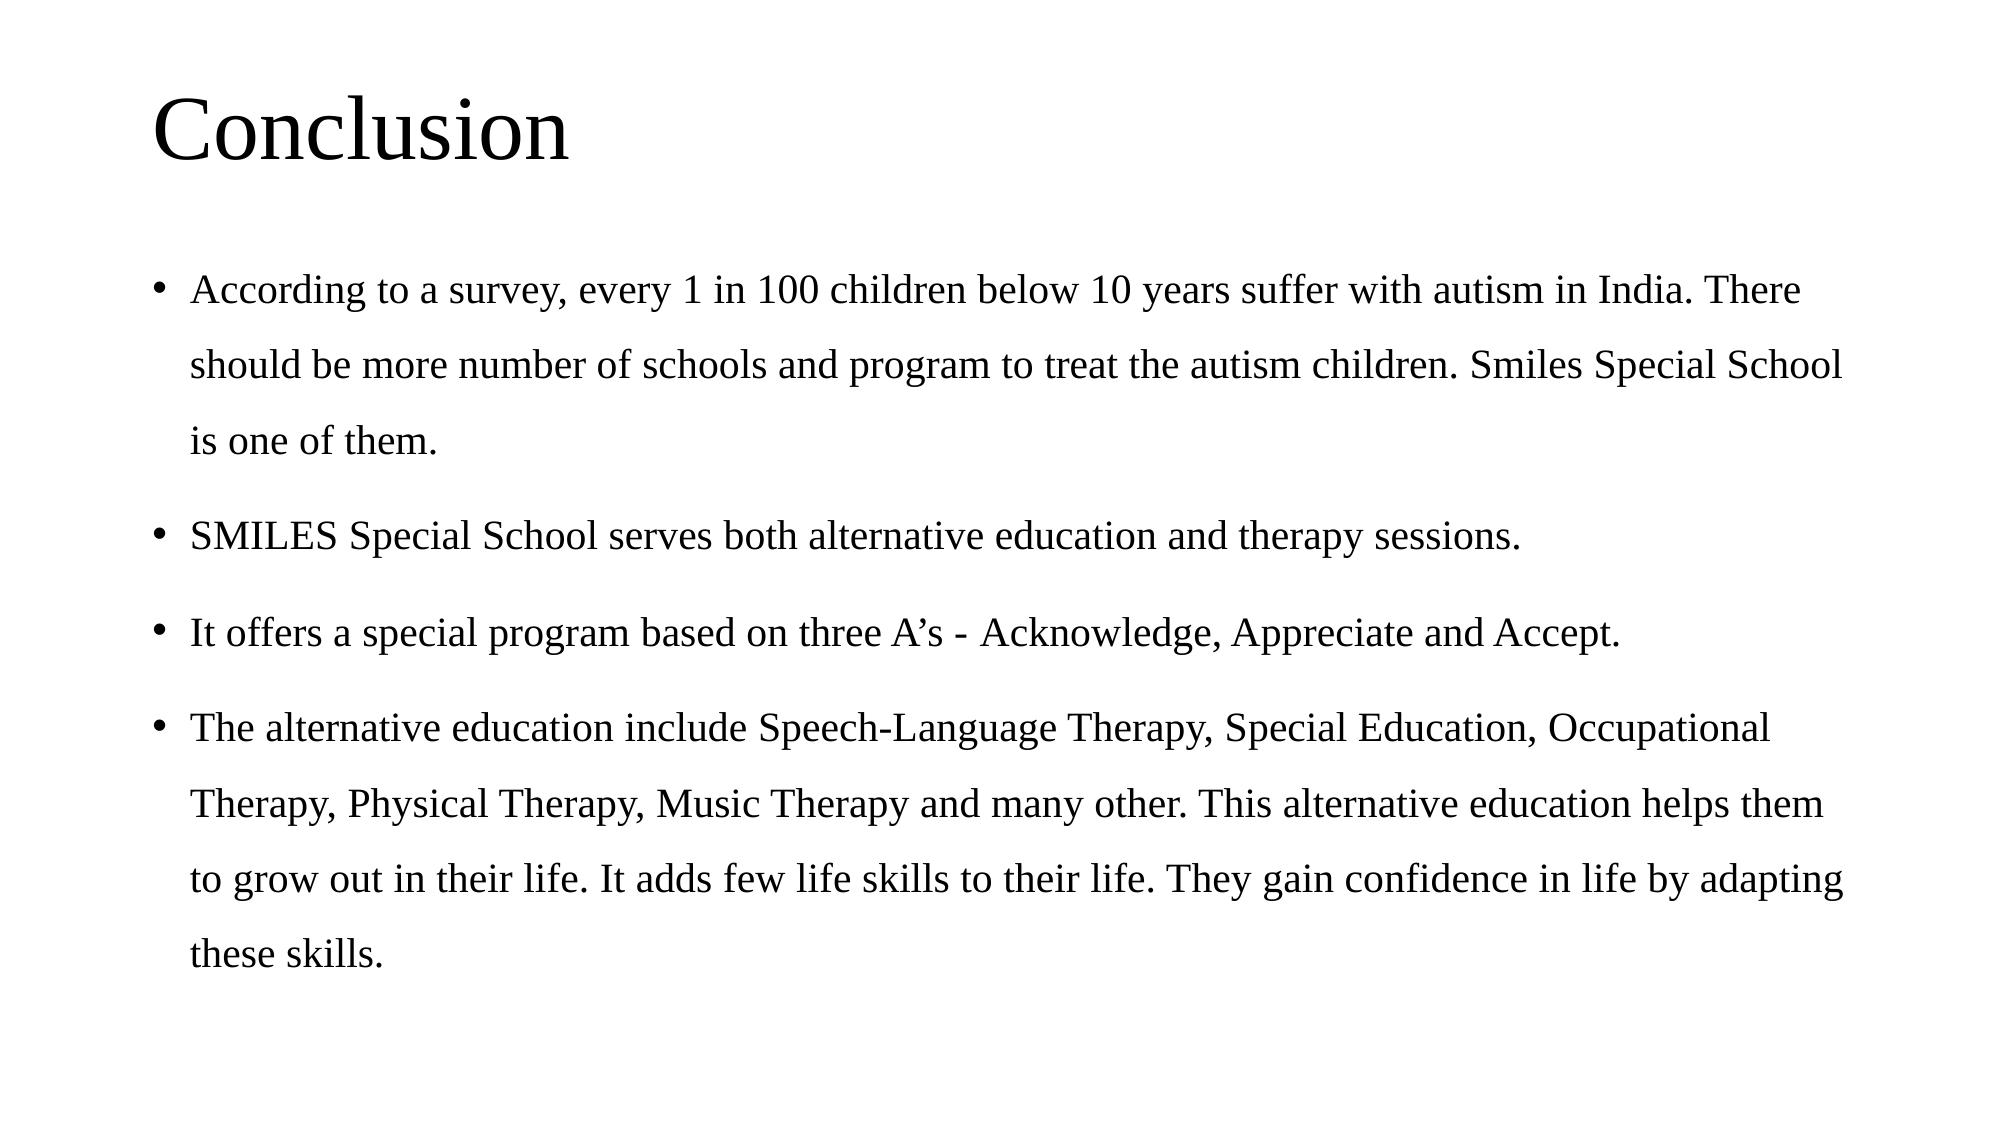

# Conclusion
According to a survey, every 1 in 100 children below 10 years suffer with autism in India. There should be more number of schools and program to treat the autism children. Smiles Special School is one of them.
SMILES Special School serves both alternative education and therapy sessions.
It offers a special program based on three A’s - Acknowledge, Appreciate and Accept.
The alternative education include Speech-Language Therapy, Special Education, Occupational Therapy, Physical Therapy, Music Therapy and many other. This alternative education helps them to grow out in their life. It adds few life skills to their life. They gain confidence in life by adapting these skills.